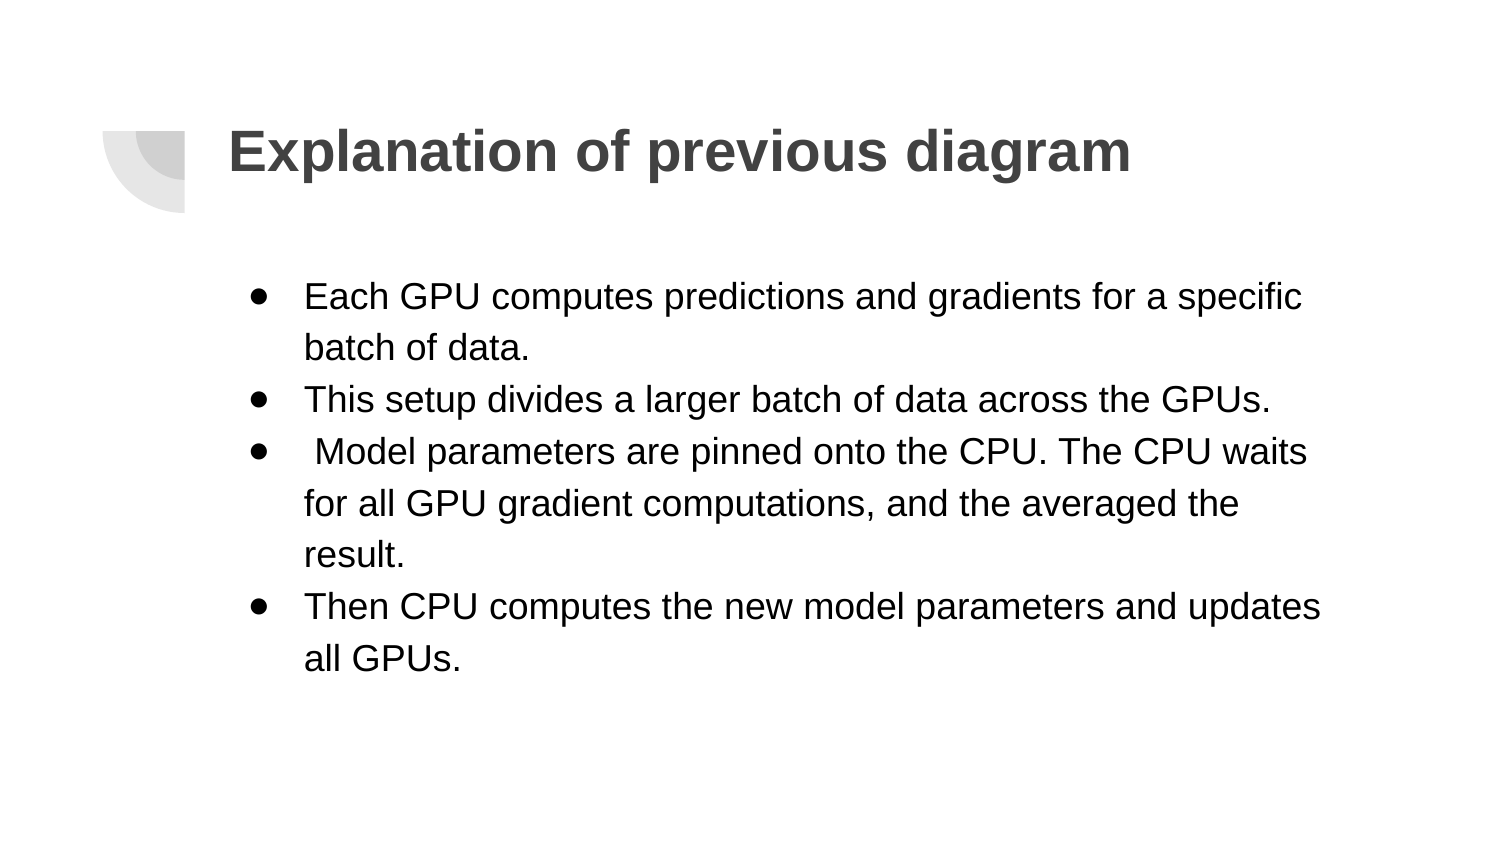

# Explanation of previous diagram
Each GPU computes predictions and gradients for a specific batch of data.
This setup divides a larger batch of data across the GPUs.
 Model parameters are pinned onto the CPU. The CPU waits for all GPU gradient computations, and the averaged the result.
Then CPU computes the new model parameters and updates all GPUs.